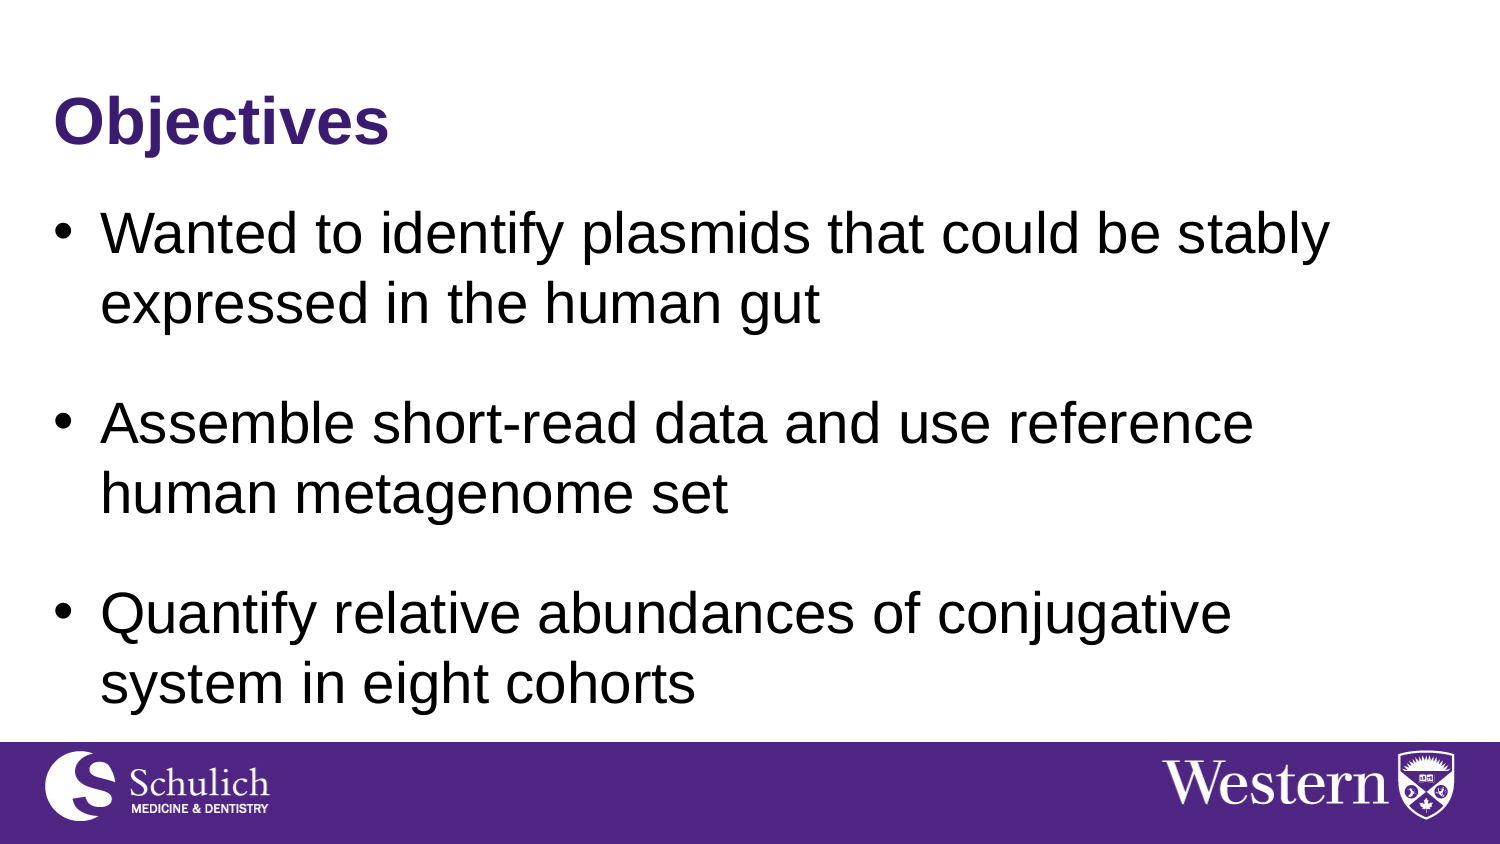

Objectives
Wanted to identify plasmids that could be stably expressed in the human gut
Assemble short-read data and use reference human metagenome set
Quantify relative abundances of conjugative system in eight cohorts